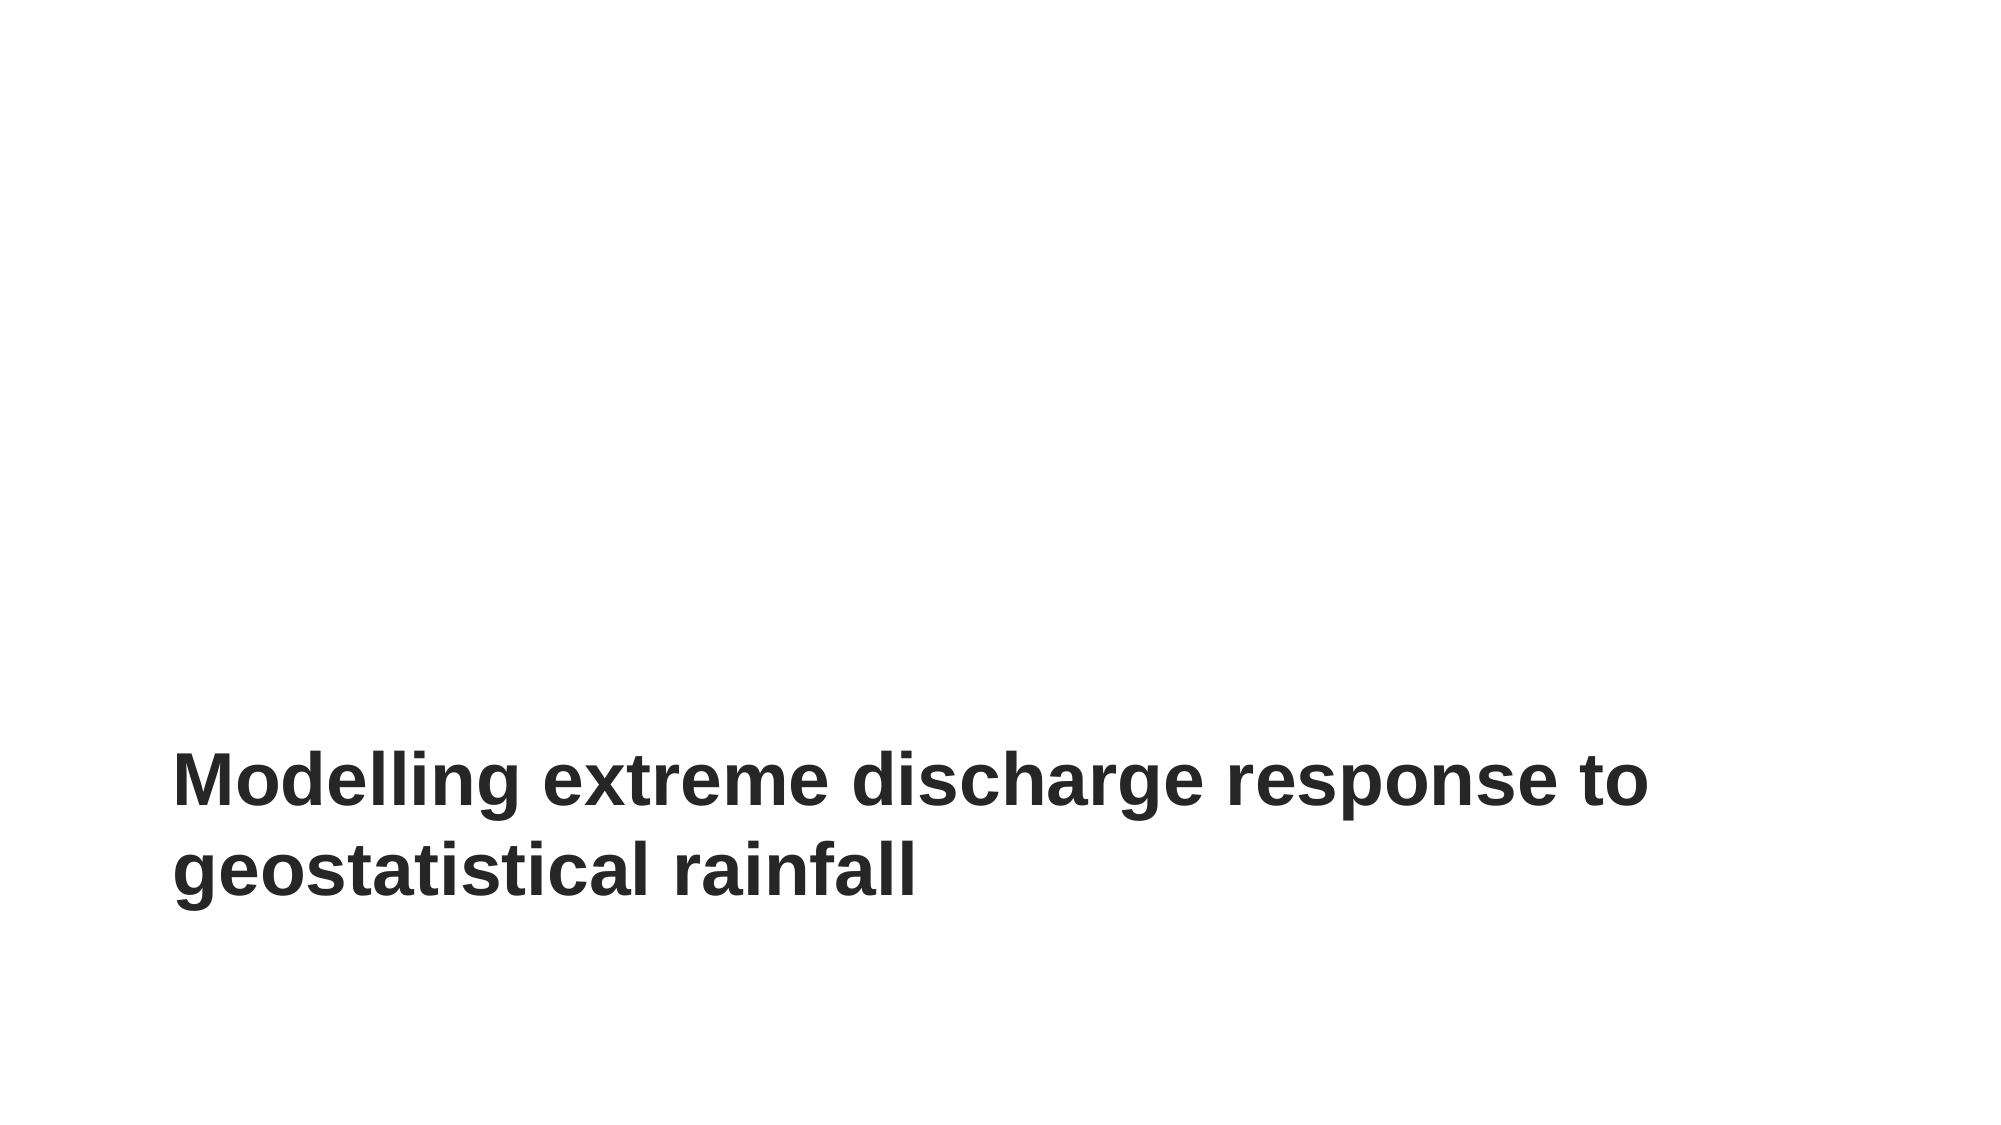

# Modelling extreme discharge response to geostatistical rainfall